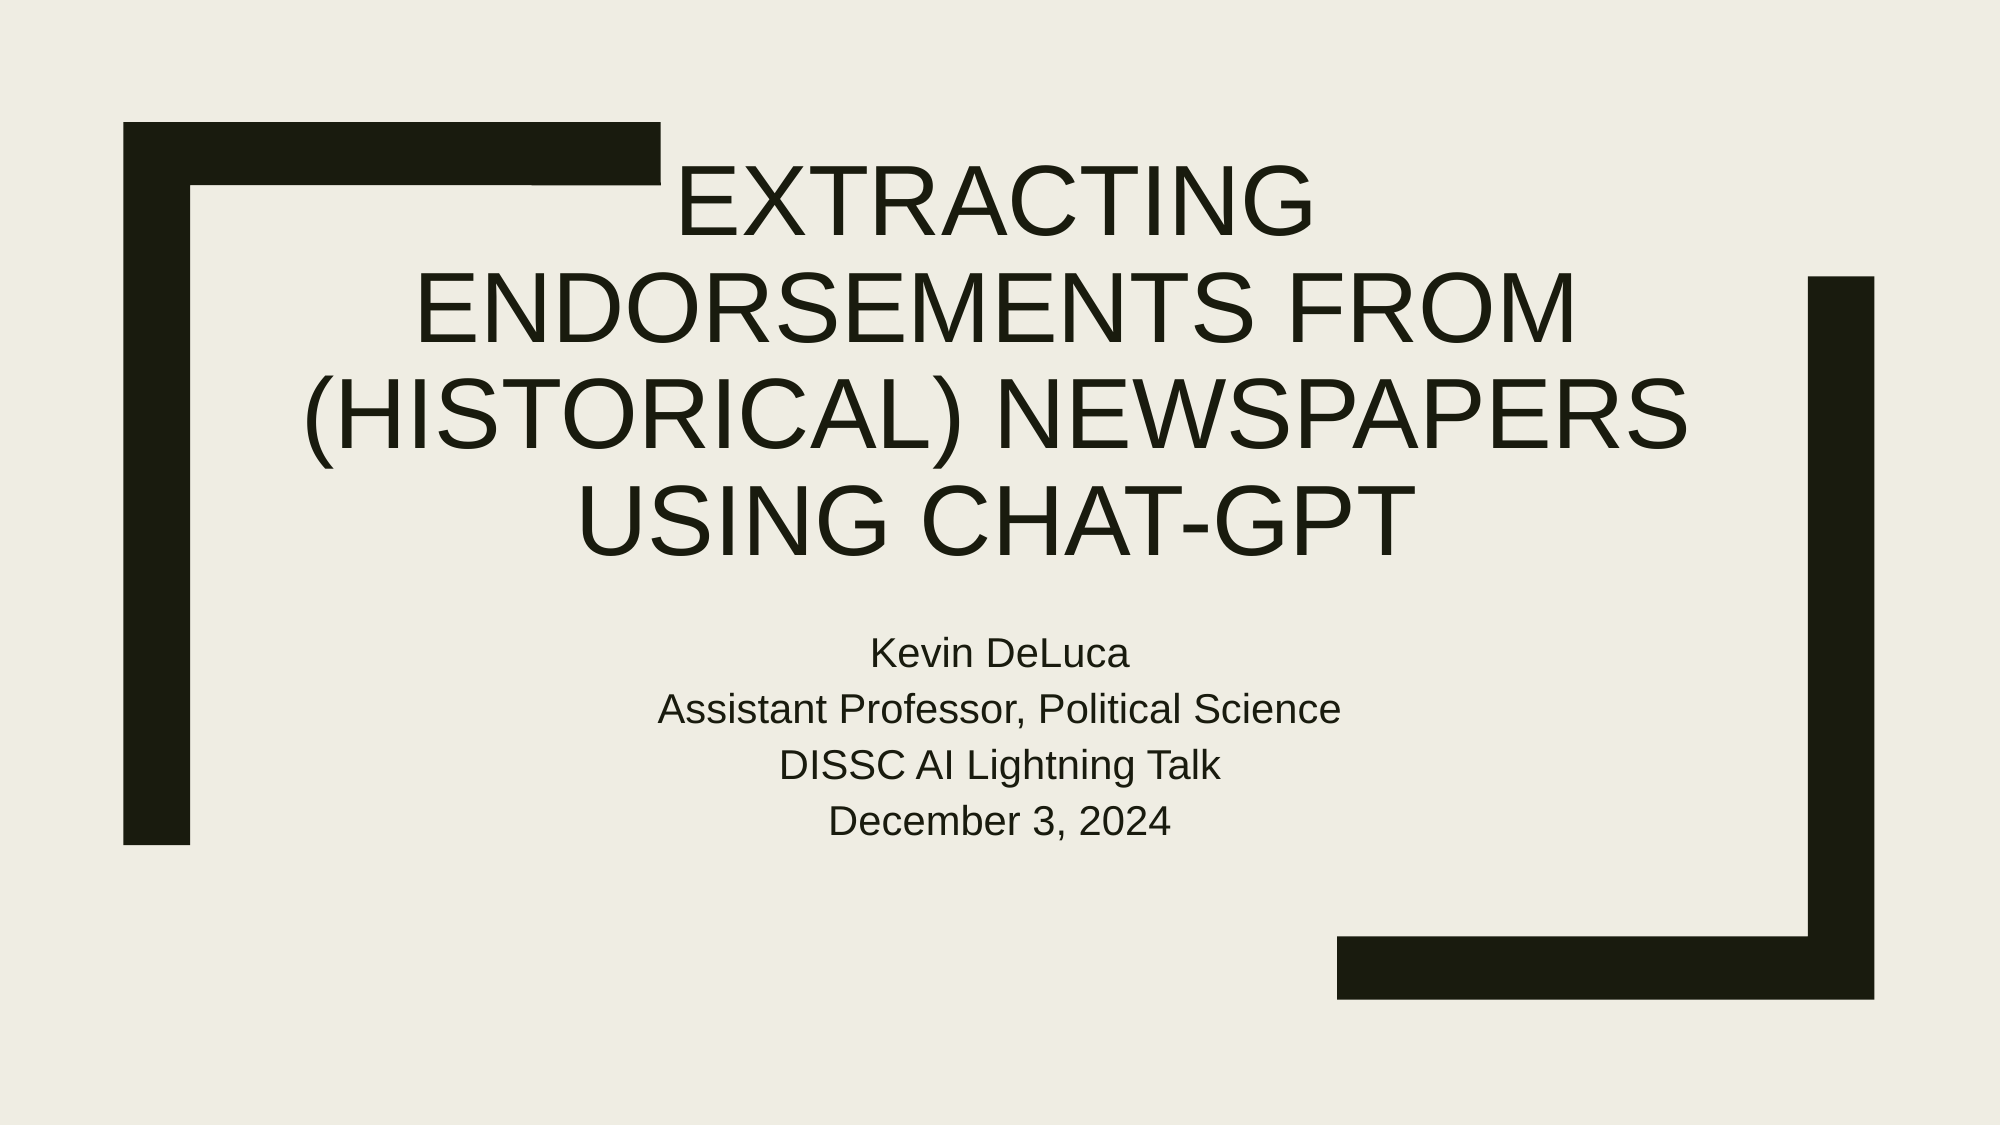

# Extracting Endorsements from (Historical) Newspapers using Chat-GPT
Kevin DeLuca
Assistant Professor, Political Science
DISSC AI Lightning Talk
December 3, 2024